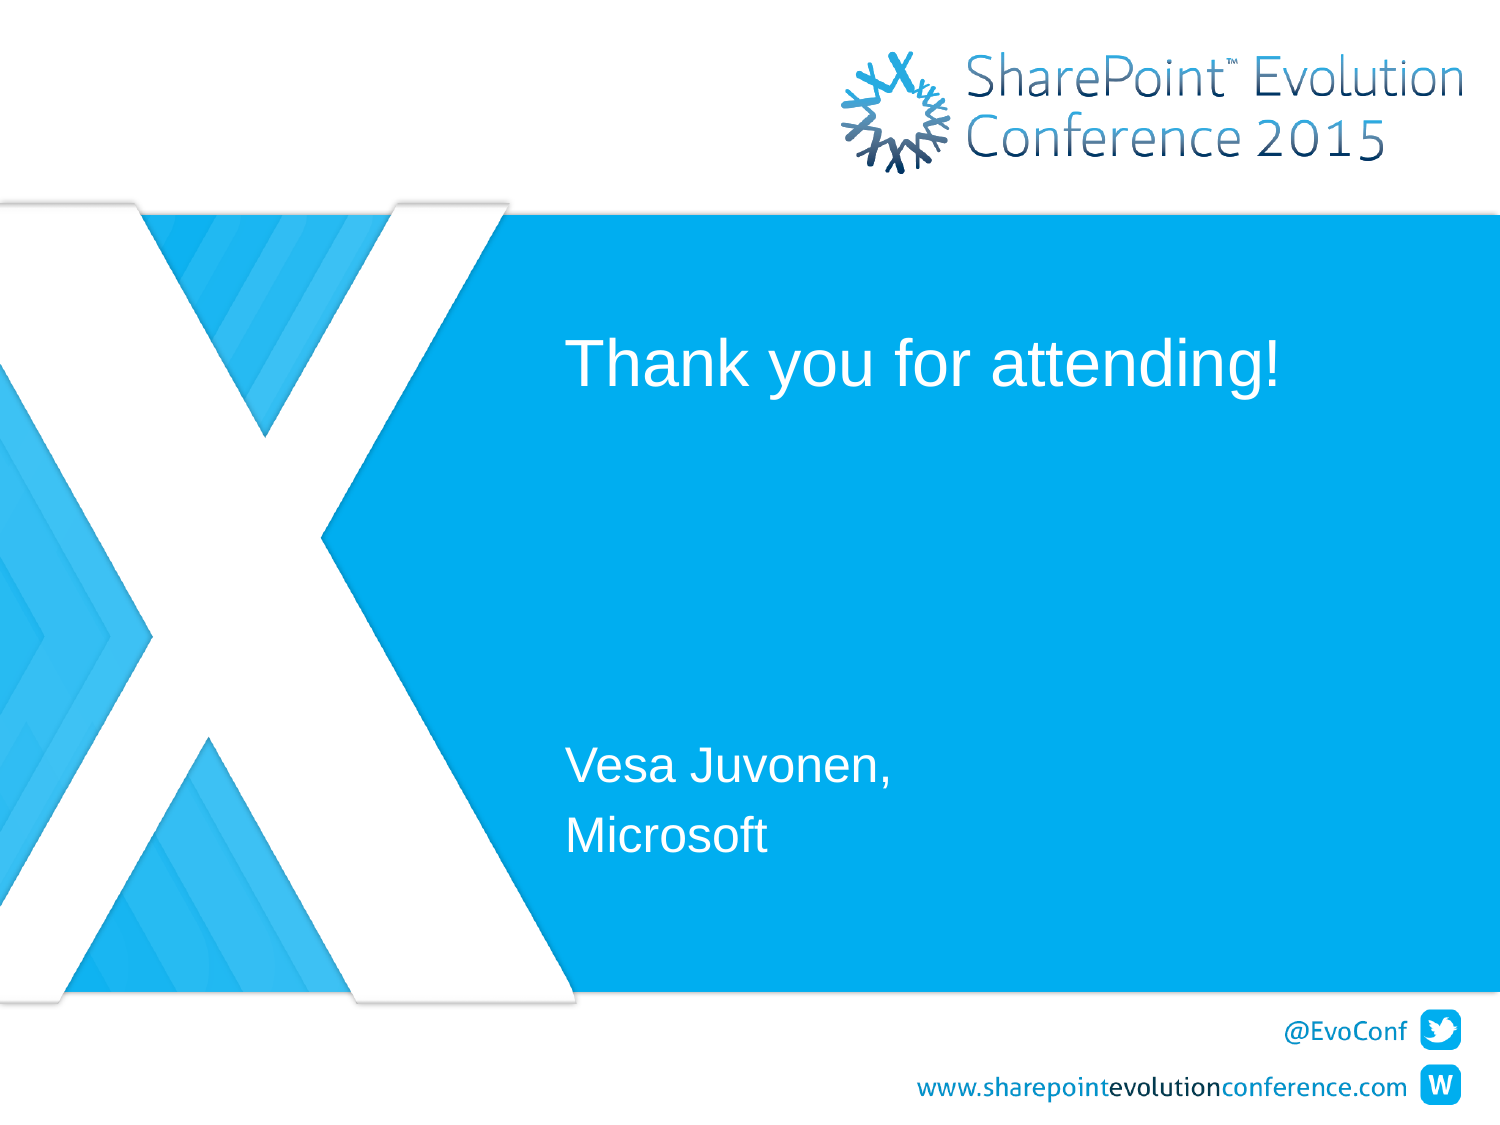

# Thank you for attending!
Vesa Juvonen,
Microsoft